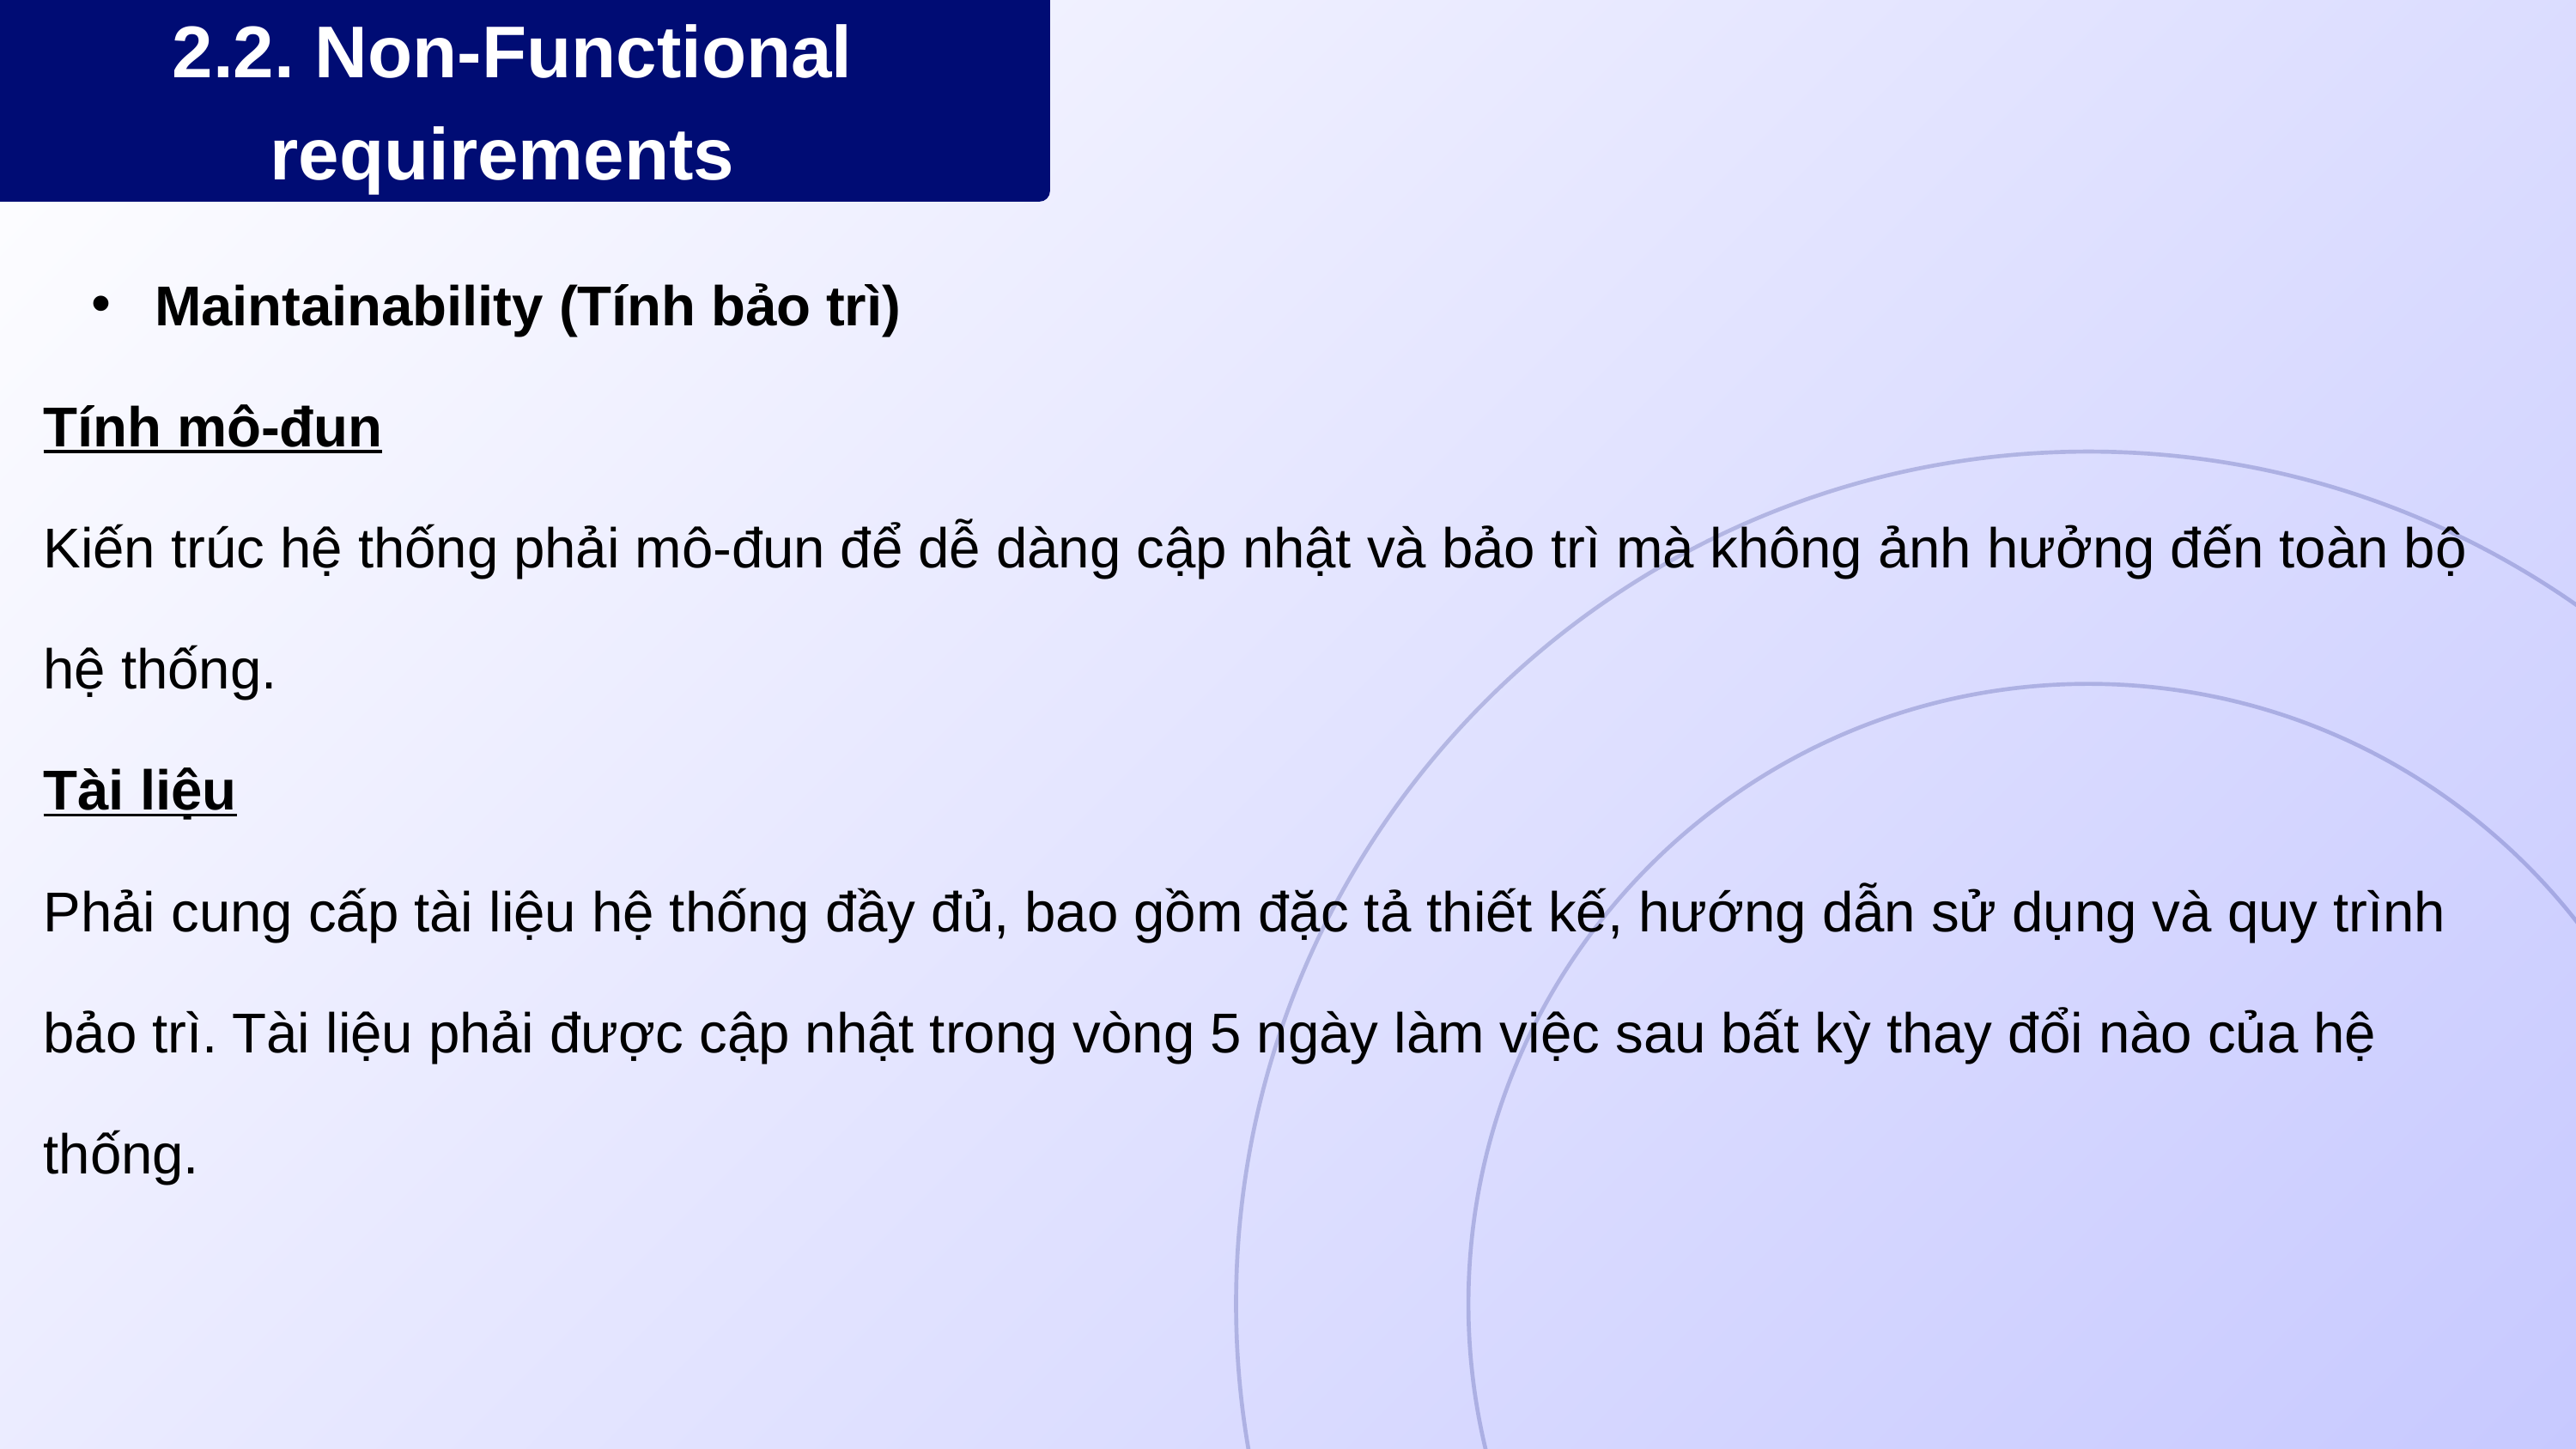

2.2. Non-Functional requirements
 Maintainability (Tính bảo trì)
Tính mô-đun
Kiến trúc hệ thống phải mô-đun để dễ dàng cập nhật và bảo trì mà không ảnh hưởng đến toàn bộ hệ thống.
Tài liệu
Phải cung cấp tài liệu hệ thống đầy đủ, bao gồm đặc tả thiết kế, hướng dẫn sử dụng và quy trình bảo trì. Tài liệu phải được cập nhật trong vòng 5 ngày làm việc sau bất kỳ thay đổi nào của hệ thống.